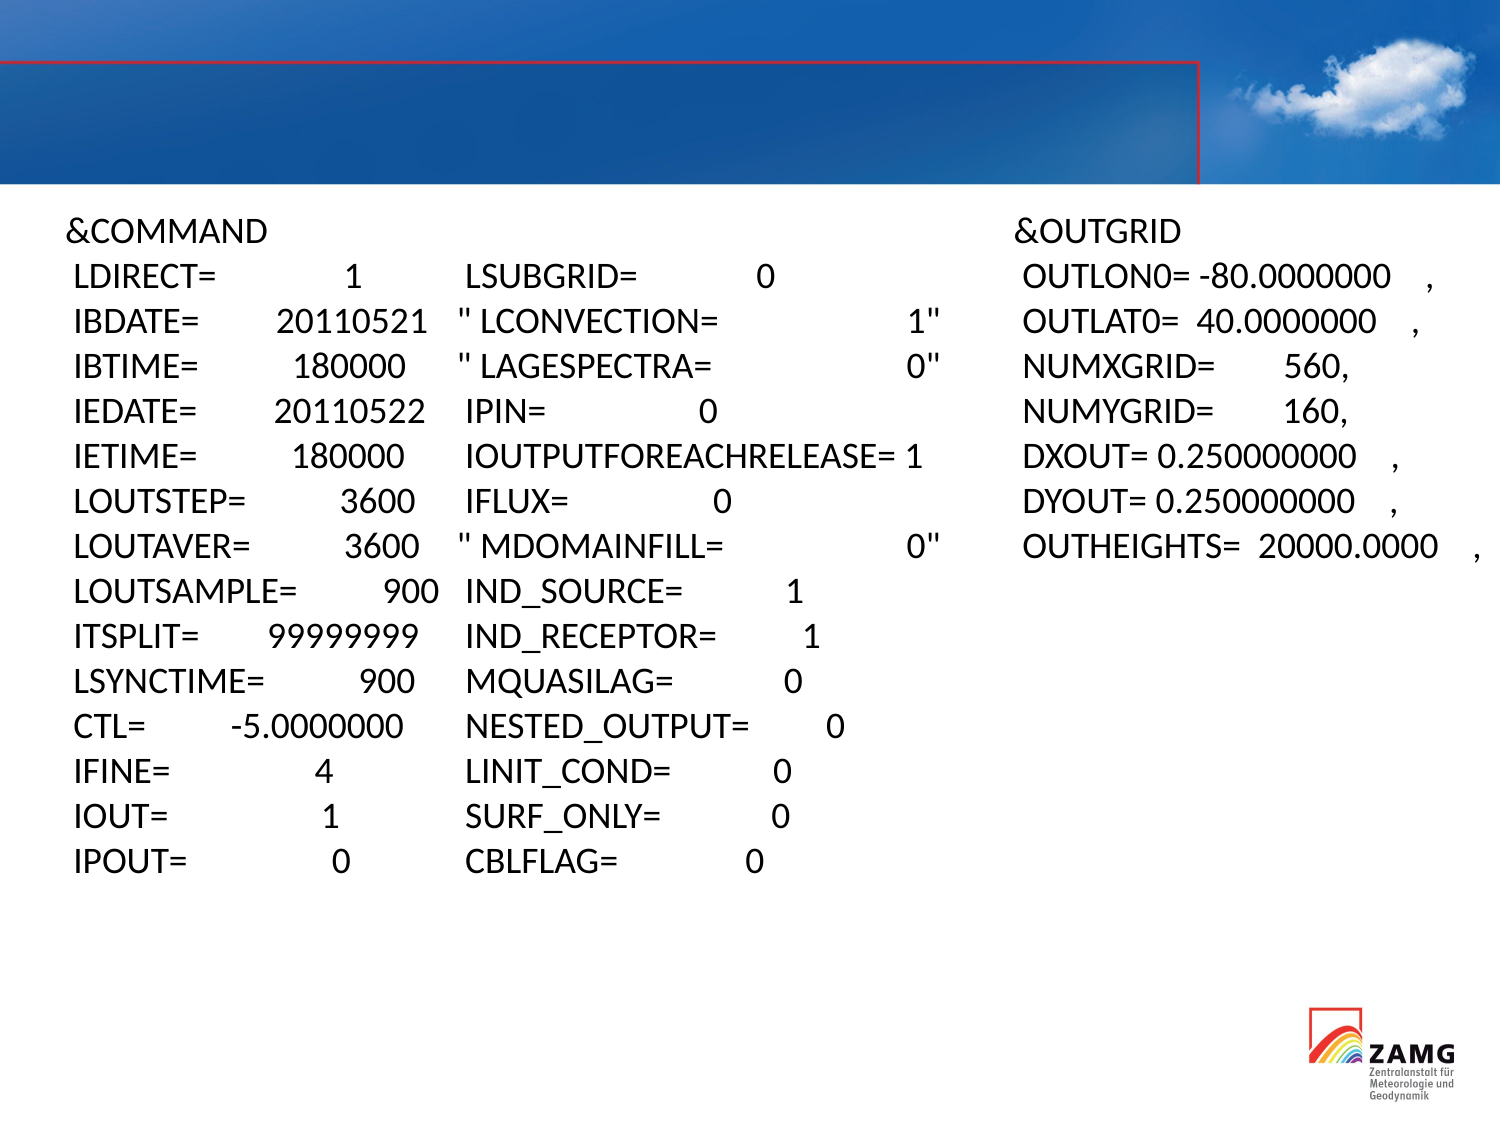

&COMMAND
 LDIRECT=               1
 IBDATE=         20110521
 IBTIME=           180000
 IEDATE=         20110522
 IETIME=           180000
 LOUTSTEP=           3600
 LOUTAVER=           3600
 LOUTSAMPLE=          900
 ITSPLIT=        99999999
 LSYNCTIME=           900
 CTL=          -5.0000000
 IFINE=                 4
 IOUT=                  1
 IPOUT=                 0

&OUTGRID
 OUTLON0= -80.0000000    ,
 OUTLAT0=  40.0000000    ,
 NUMXGRID=        560,
 NUMYGRID=        160,
 DXOUT= 0.250000000    ,
 DYOUT= 0.250000000    ,
 OUTHEIGHTS=  20000.0000    ,
 LSUBGRID=              0
" LCONVECTION=          	1"
" LAGESPECTRA=          	0"
 IPIN=                  0
 IOUTPUTFOREACHRELEASE= 1
 IFLUX=                 0
" MDOMAINFILL=          	0"
 IND_SOURCE=            1
 IND_RECEPTOR=          1
 MQUASILAG=             0
 NESTED_OUTPUT=         0
 LINIT_COND=            0
 SURF_ONLY=             0
 CBLFLAG=               0